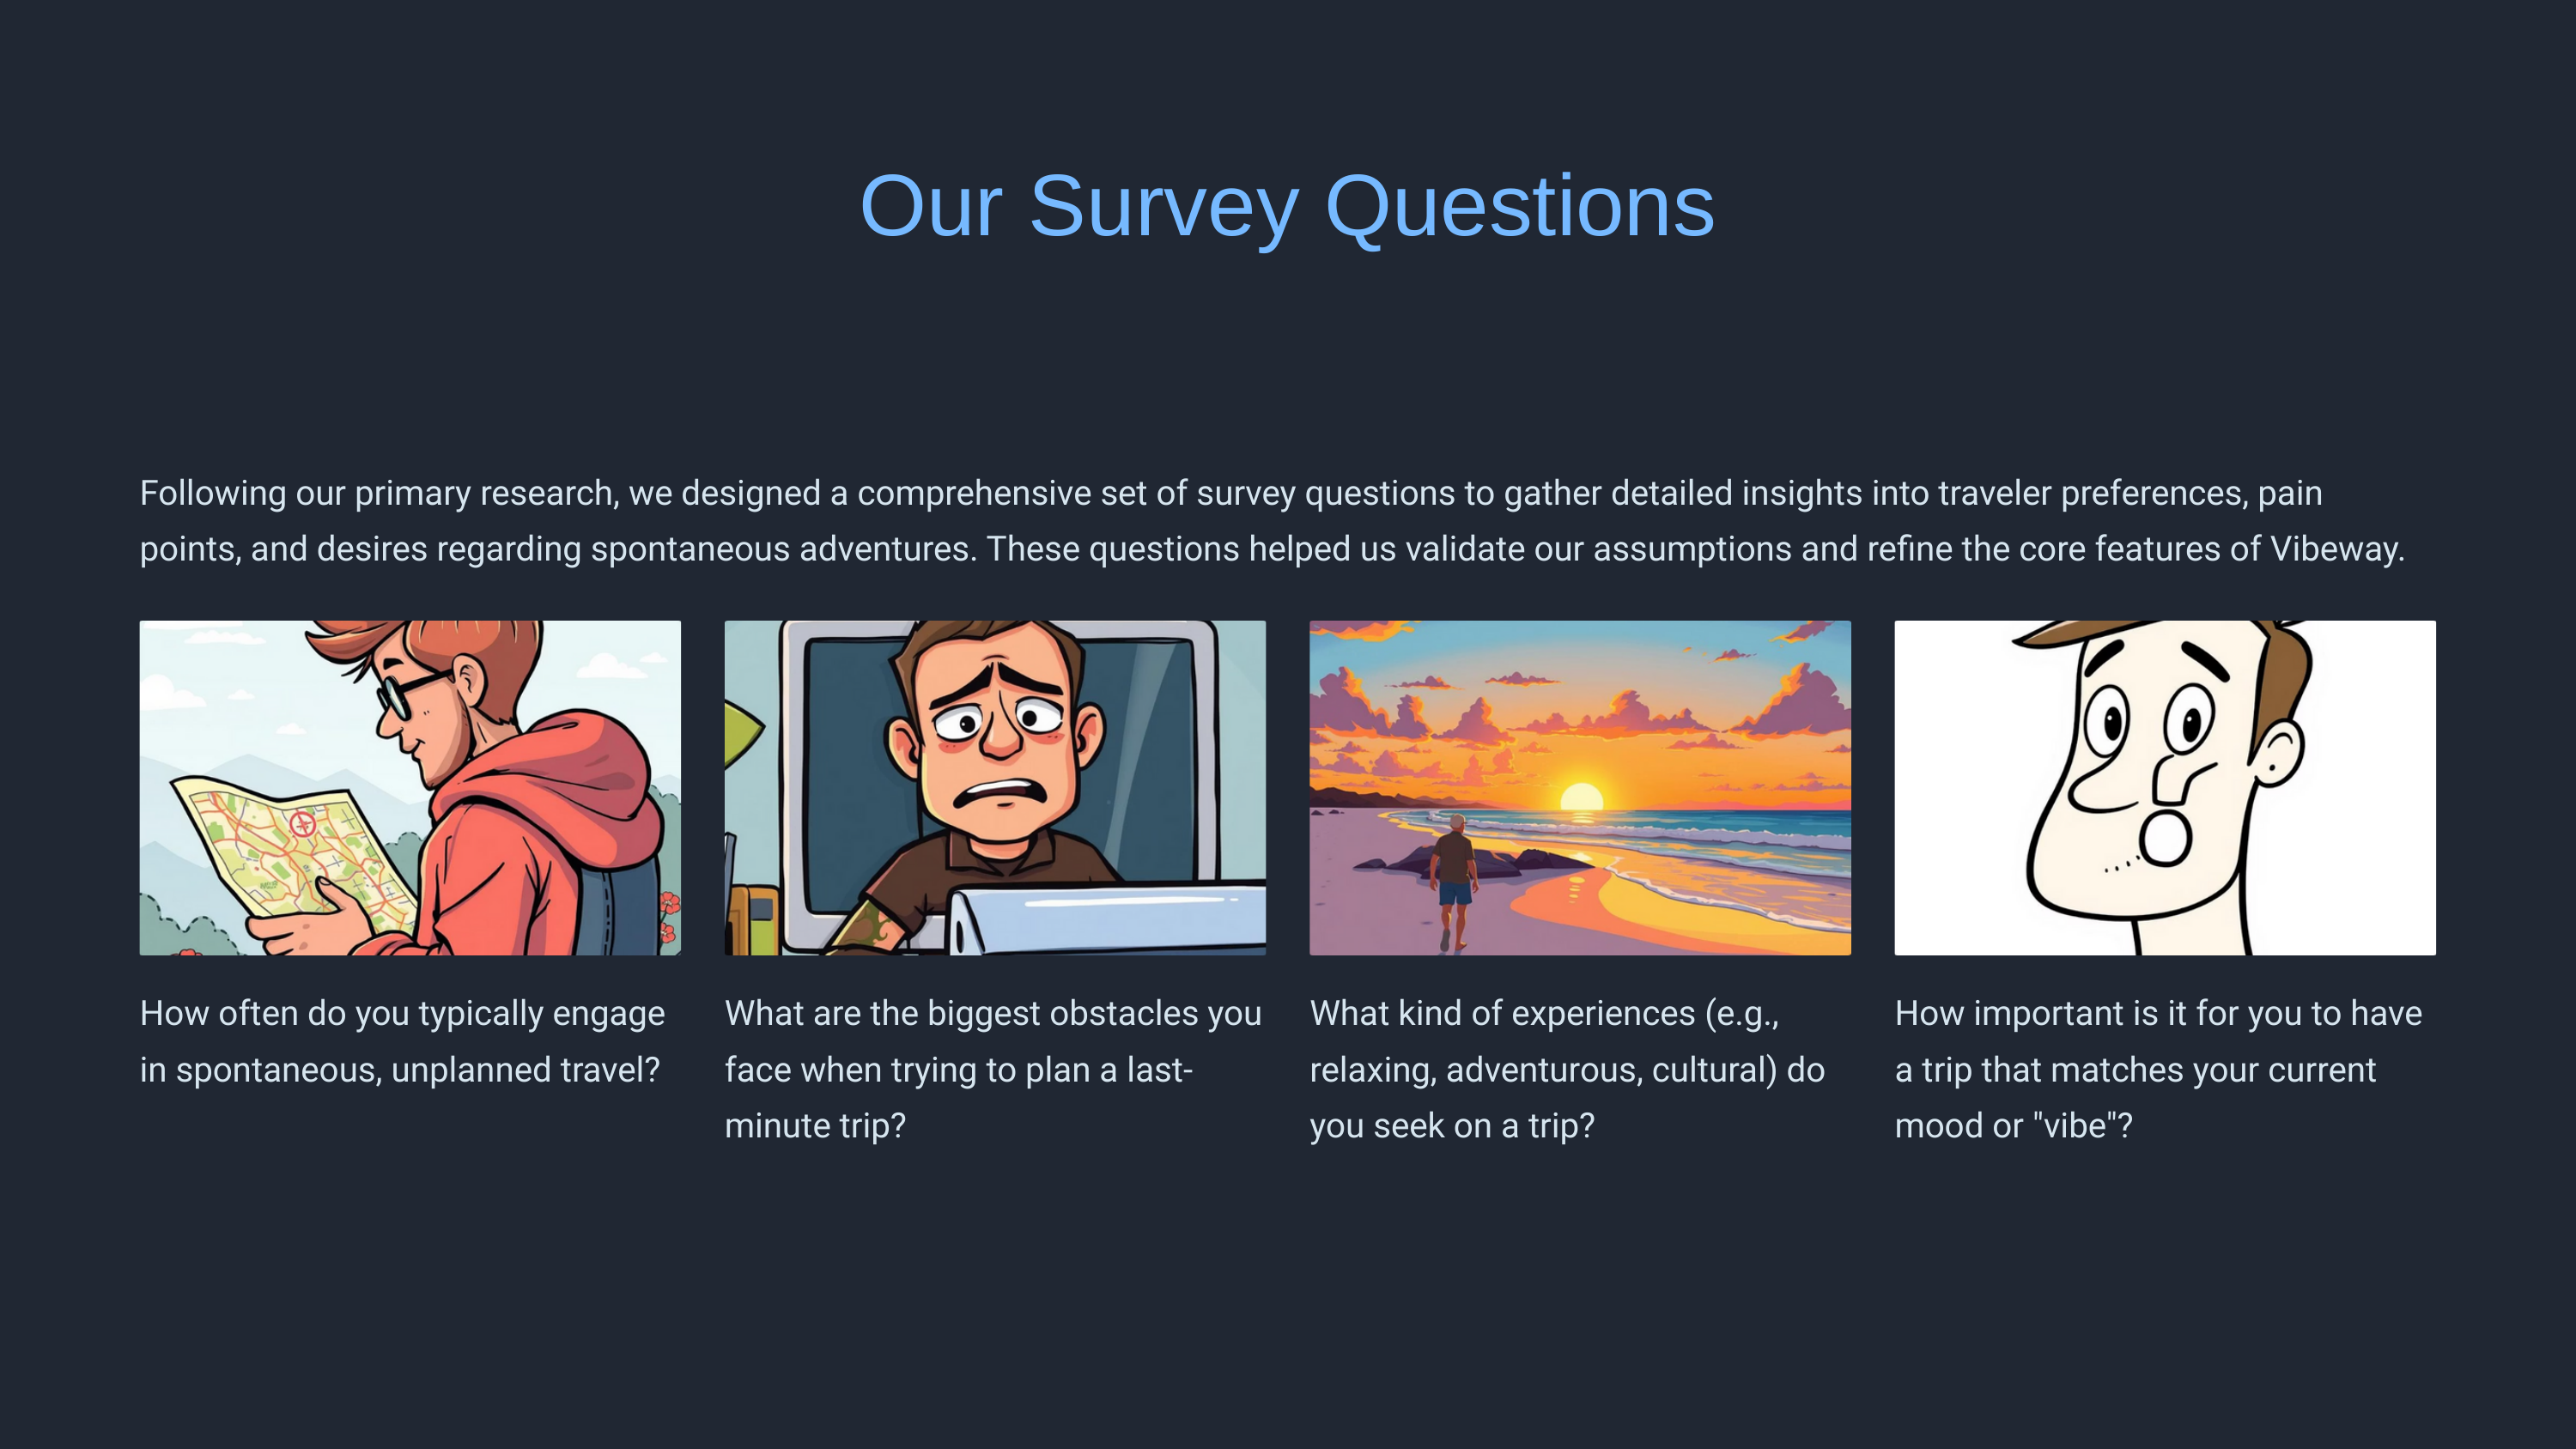

Our Survey Questions
Following our primary research, we designed a comprehensive set of survey questions to gather detailed insights into traveler preferences, pain points, and desires regarding spontaneous adventures. These questions helped us validate our assumptions and refine the core features of Vibeway.

How often do you typically engage in spontaneous, unplanned travel?
What are the biggest obstacles you face when trying to plan a last-minute trip?
What kind of experiences (e.g., relaxing, adventurous, cultural) do you seek on a trip?
How important is it for you to have a trip that matches your current mood or "vibe"?